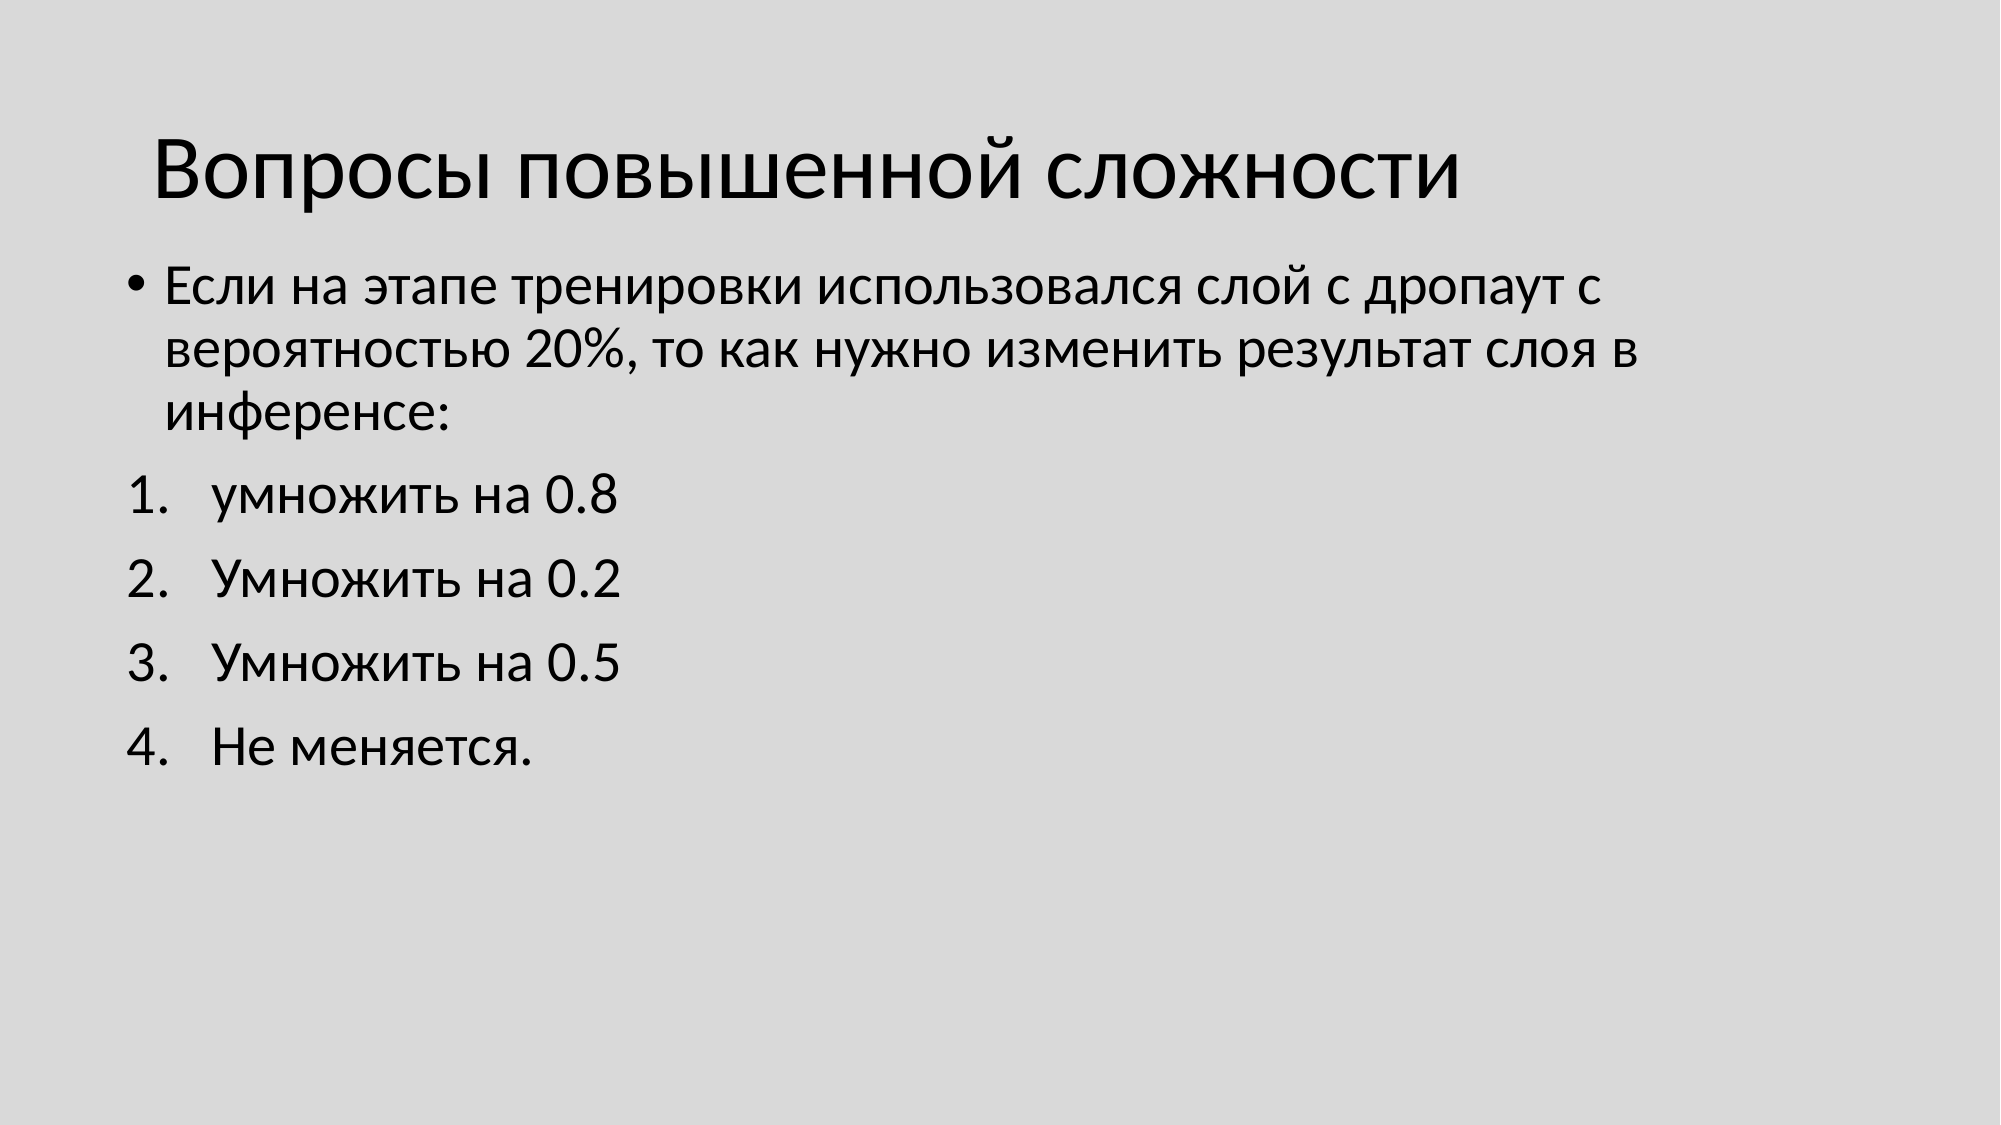

# Вопросы повышенной сложности
Если на этапе тренировки использовался слой с дропаут с вероятностью 20%, то как нужно изменить результат слоя в инференсе:
умножить на 0.8
Умножить на 0.2
Умножить на 0.5
Не меняется.